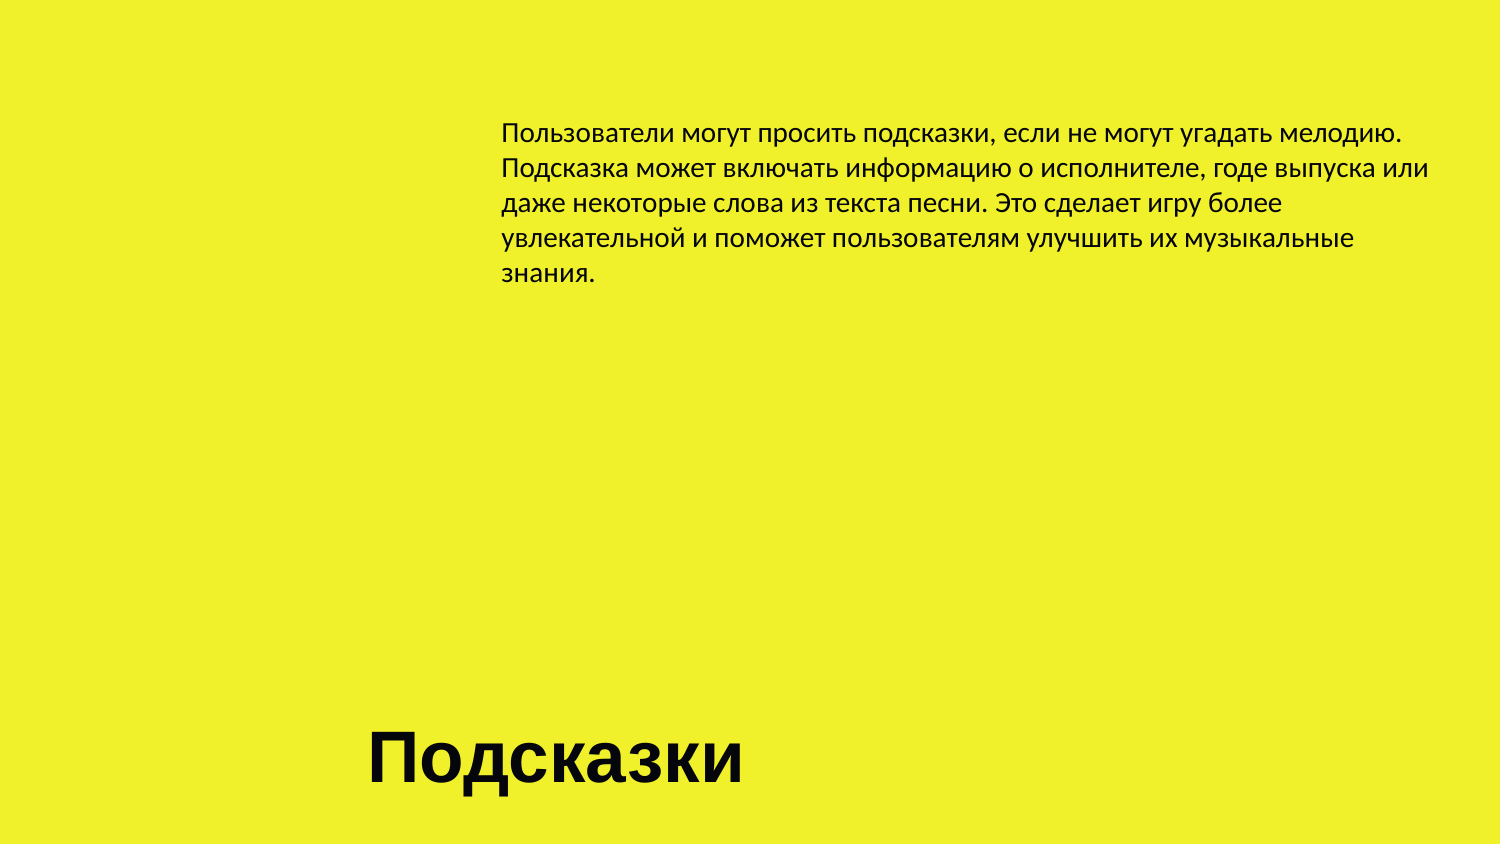

Пользователи могут просить подсказки, если не могут угадать мелодию. Подсказка может включать информацию о исполнителе, годе выпуска или даже некоторые слова из текста песни. Это сделает игру более увлекательной и поможет пользователям улучшить их музыкальные знания.
# Подсказки